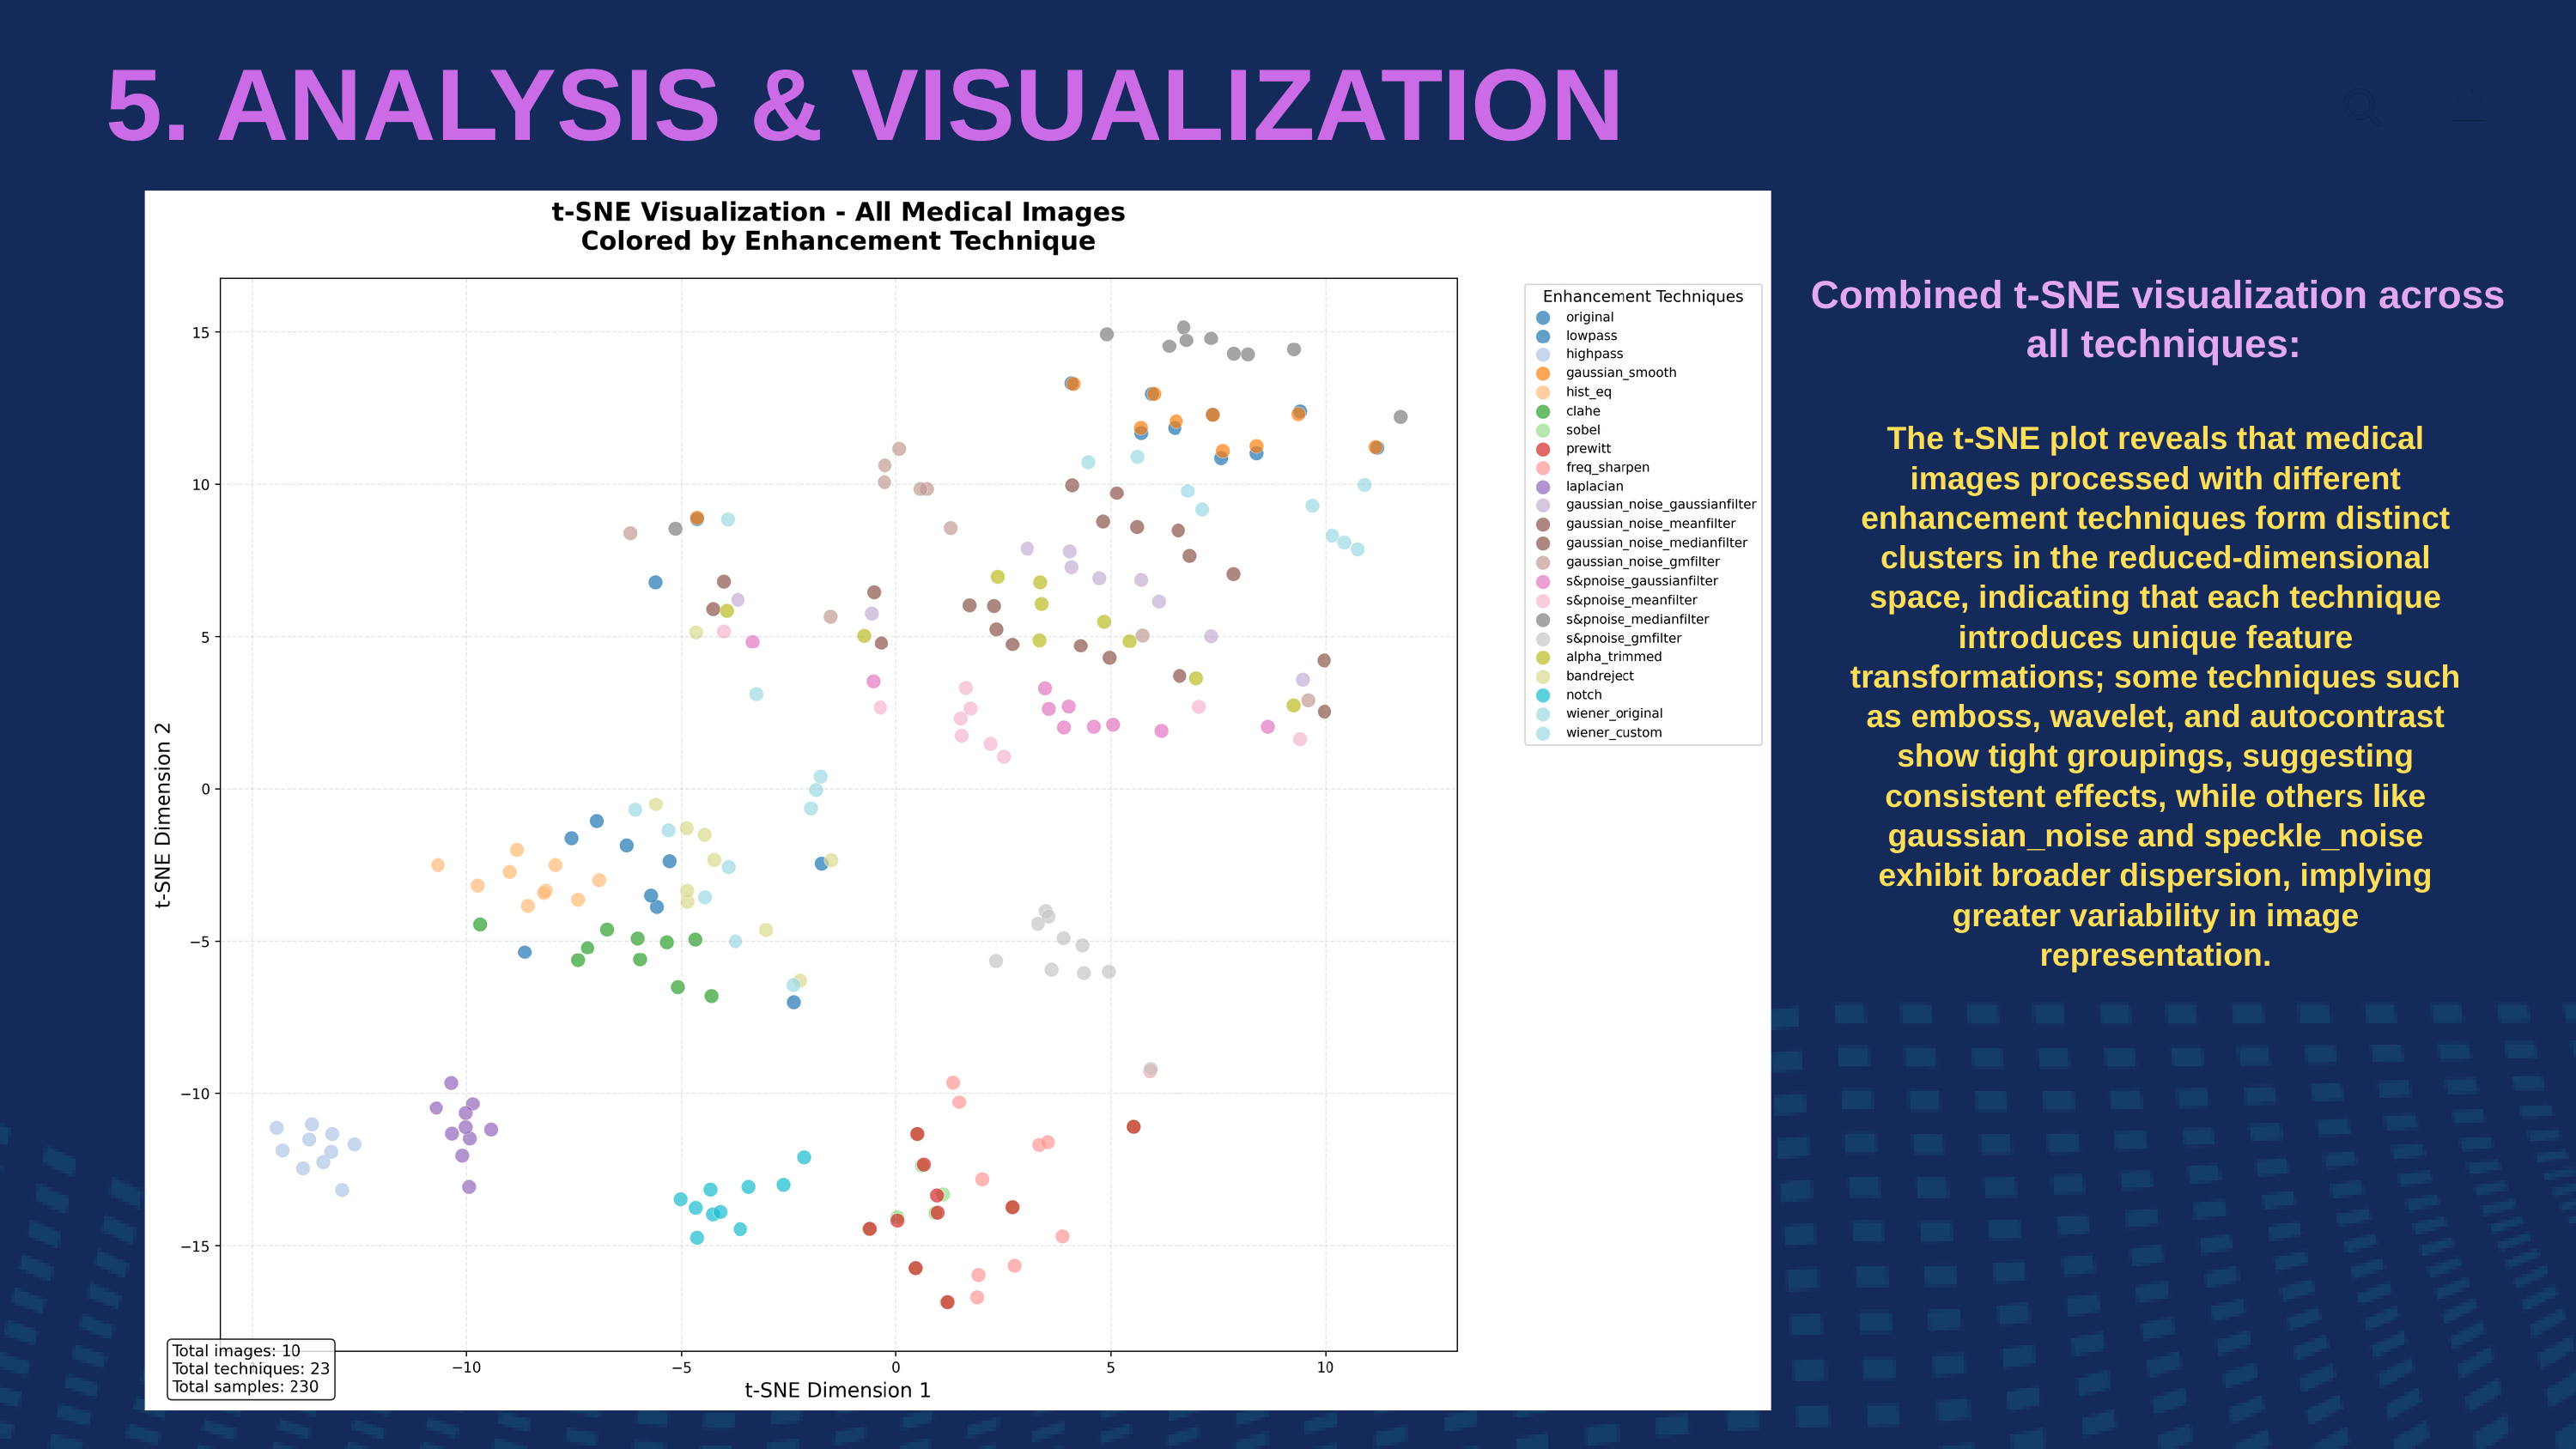

5. ANALYSIS & VISUALIZATION

Combined t-SNE visualization across
all techniques:
The t-SNE plot reveals that medical images processed with different enhancement techniques form distinct clusters in the reduced-dimensional space, indicating that each technique introduces unique feature transformations; some techniques such as emboss, wavelet, and autocontrast show tight groupings, suggesting consistent effects, while others like gaussian_noise and speckle_noise exhibit broader dispersion, implying greater variability in image representation.